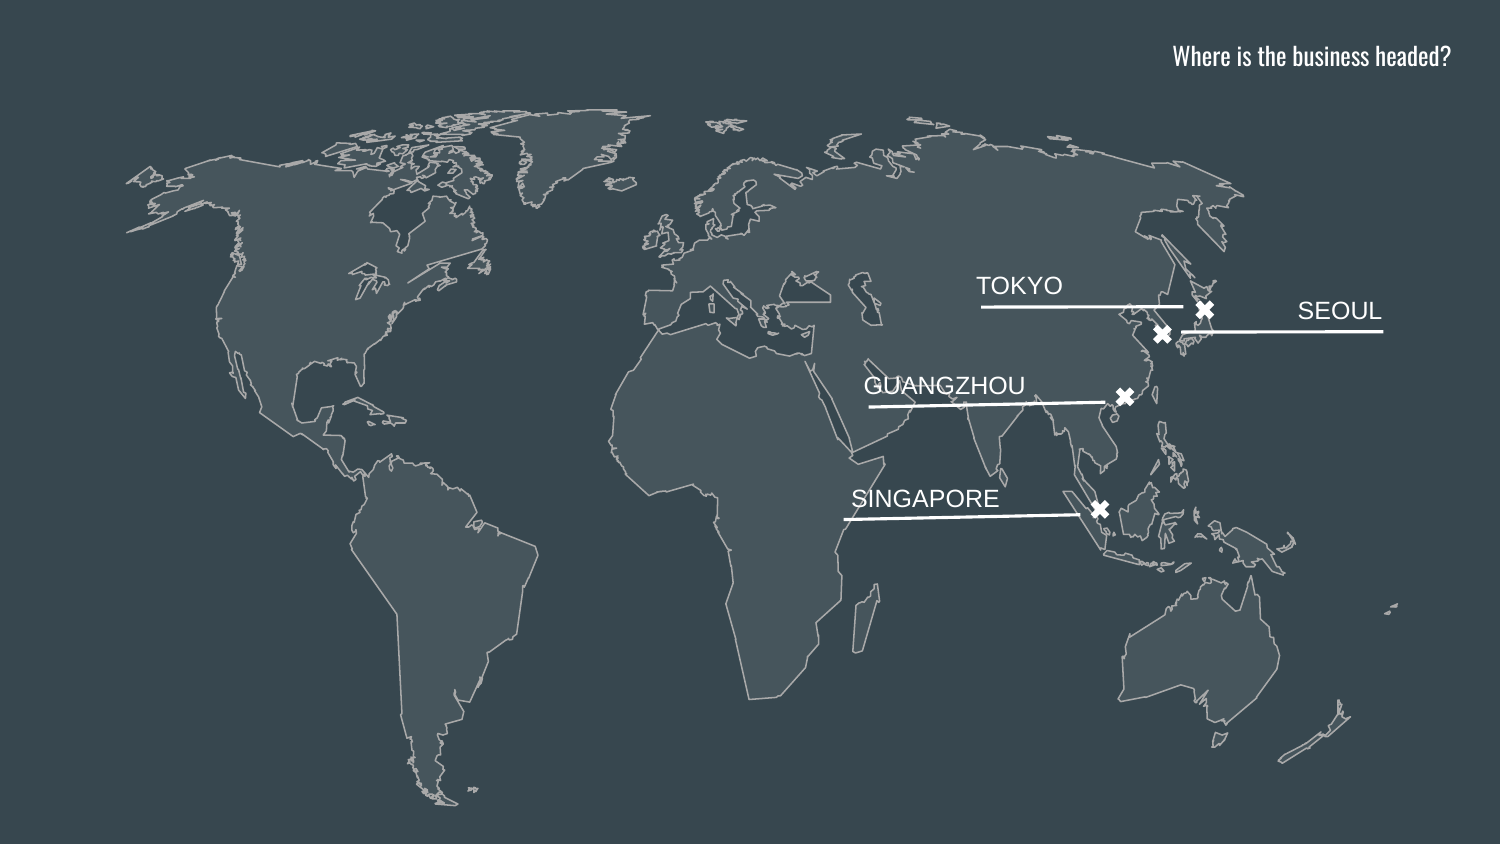

Where is the business headed?

TOKYO
SEOUL

GUANGZHOU

SINGAPORE